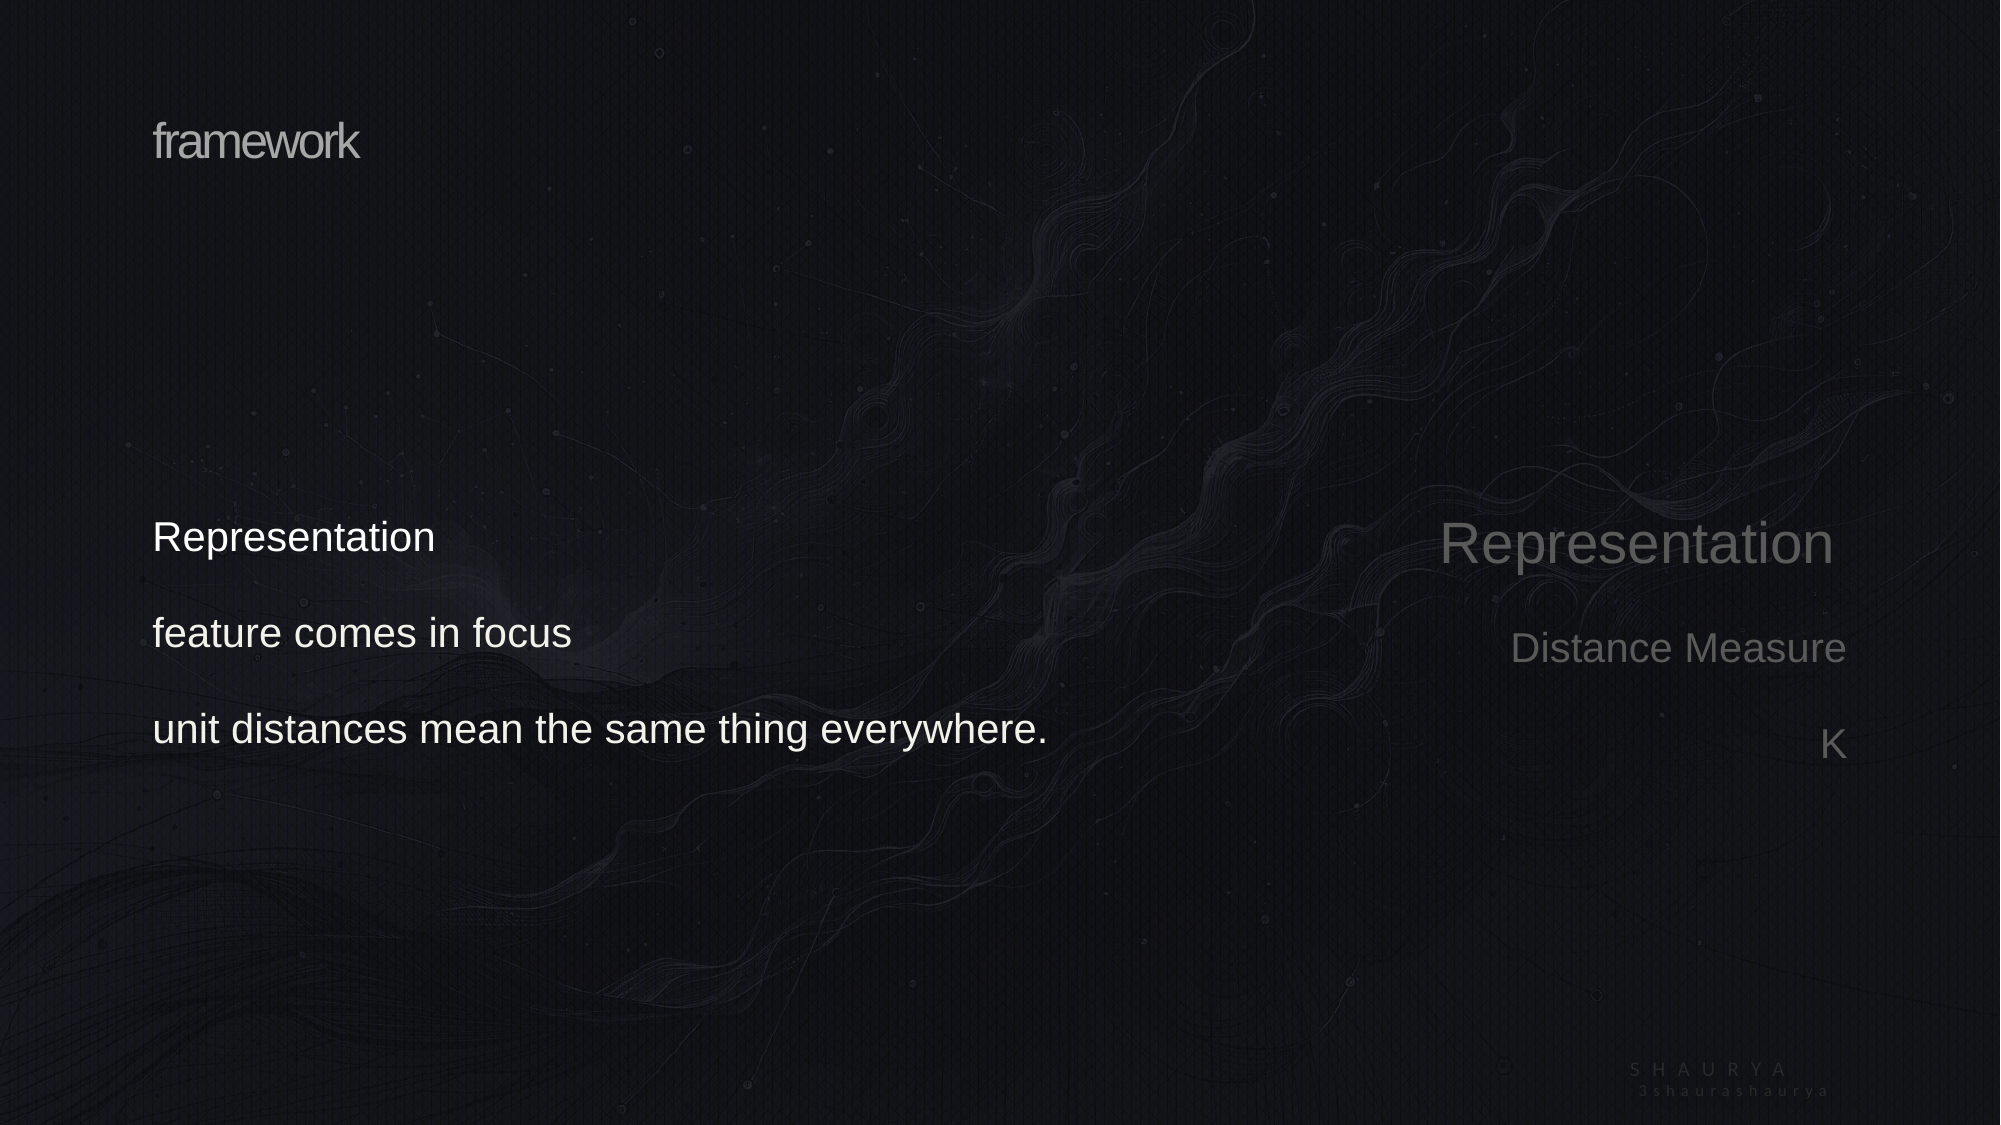

# framework
Representation
feature comes in focus
unit distances mean the same thing everywhere.
Representation
Distance Measure
K